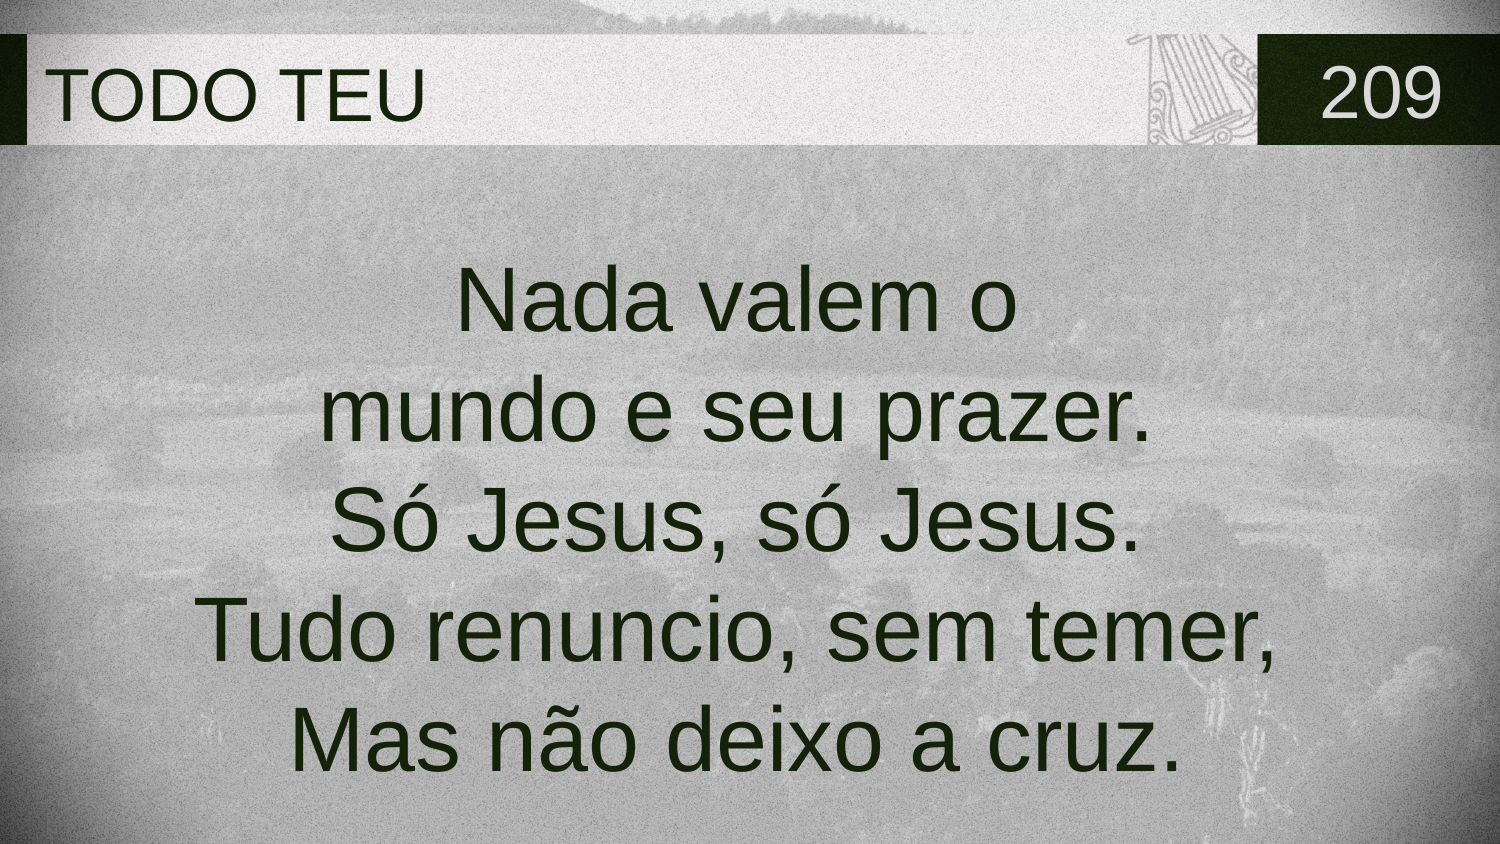

# TODO TEU
209
Nada valem o
mundo e seu prazer.
Só Jesus, só Jesus.
Tudo renuncio, sem temer,
Mas não deixo a cruz.